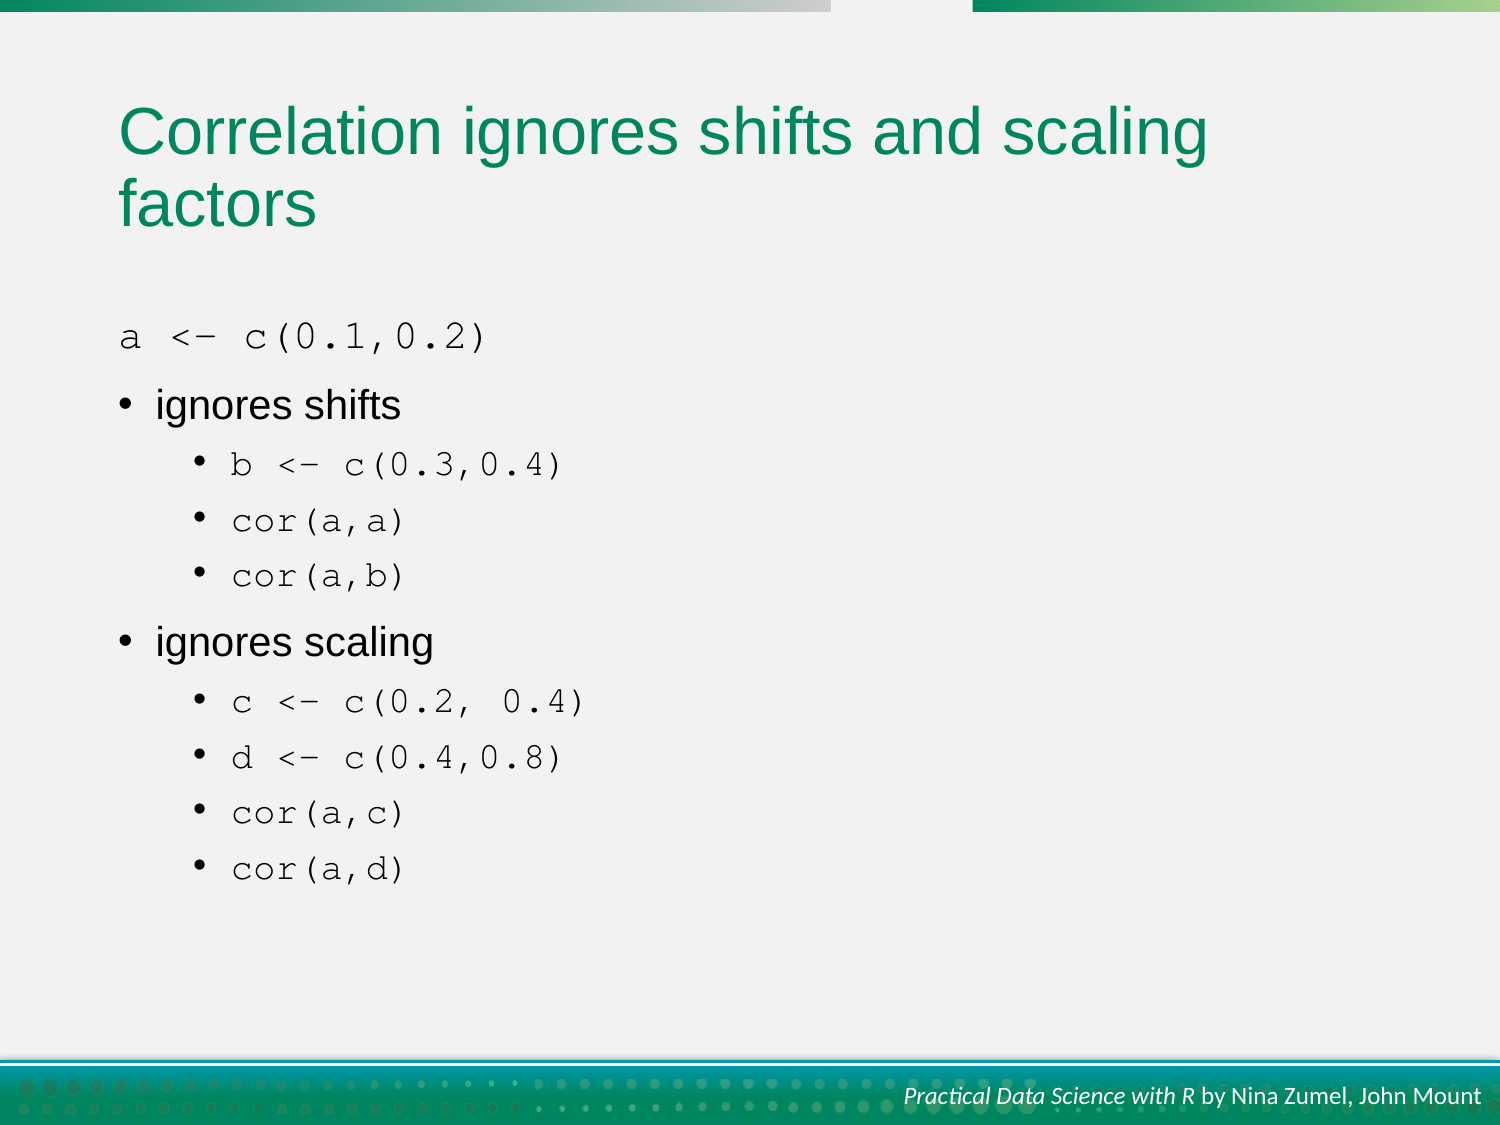

# Correlation ignores shifts and scaling factors
a <- c(0.1,0.2)
ignores shifts
b <- c(0.3,0.4)
cor(a,a)
cor(a,b)
ignores scaling
c <- c(0.2, 0.4)
d <- c(0.4,0.8)
cor(a,c)
cor(a,d)
Practical Data Science with R by Nina Zumel, John Mount